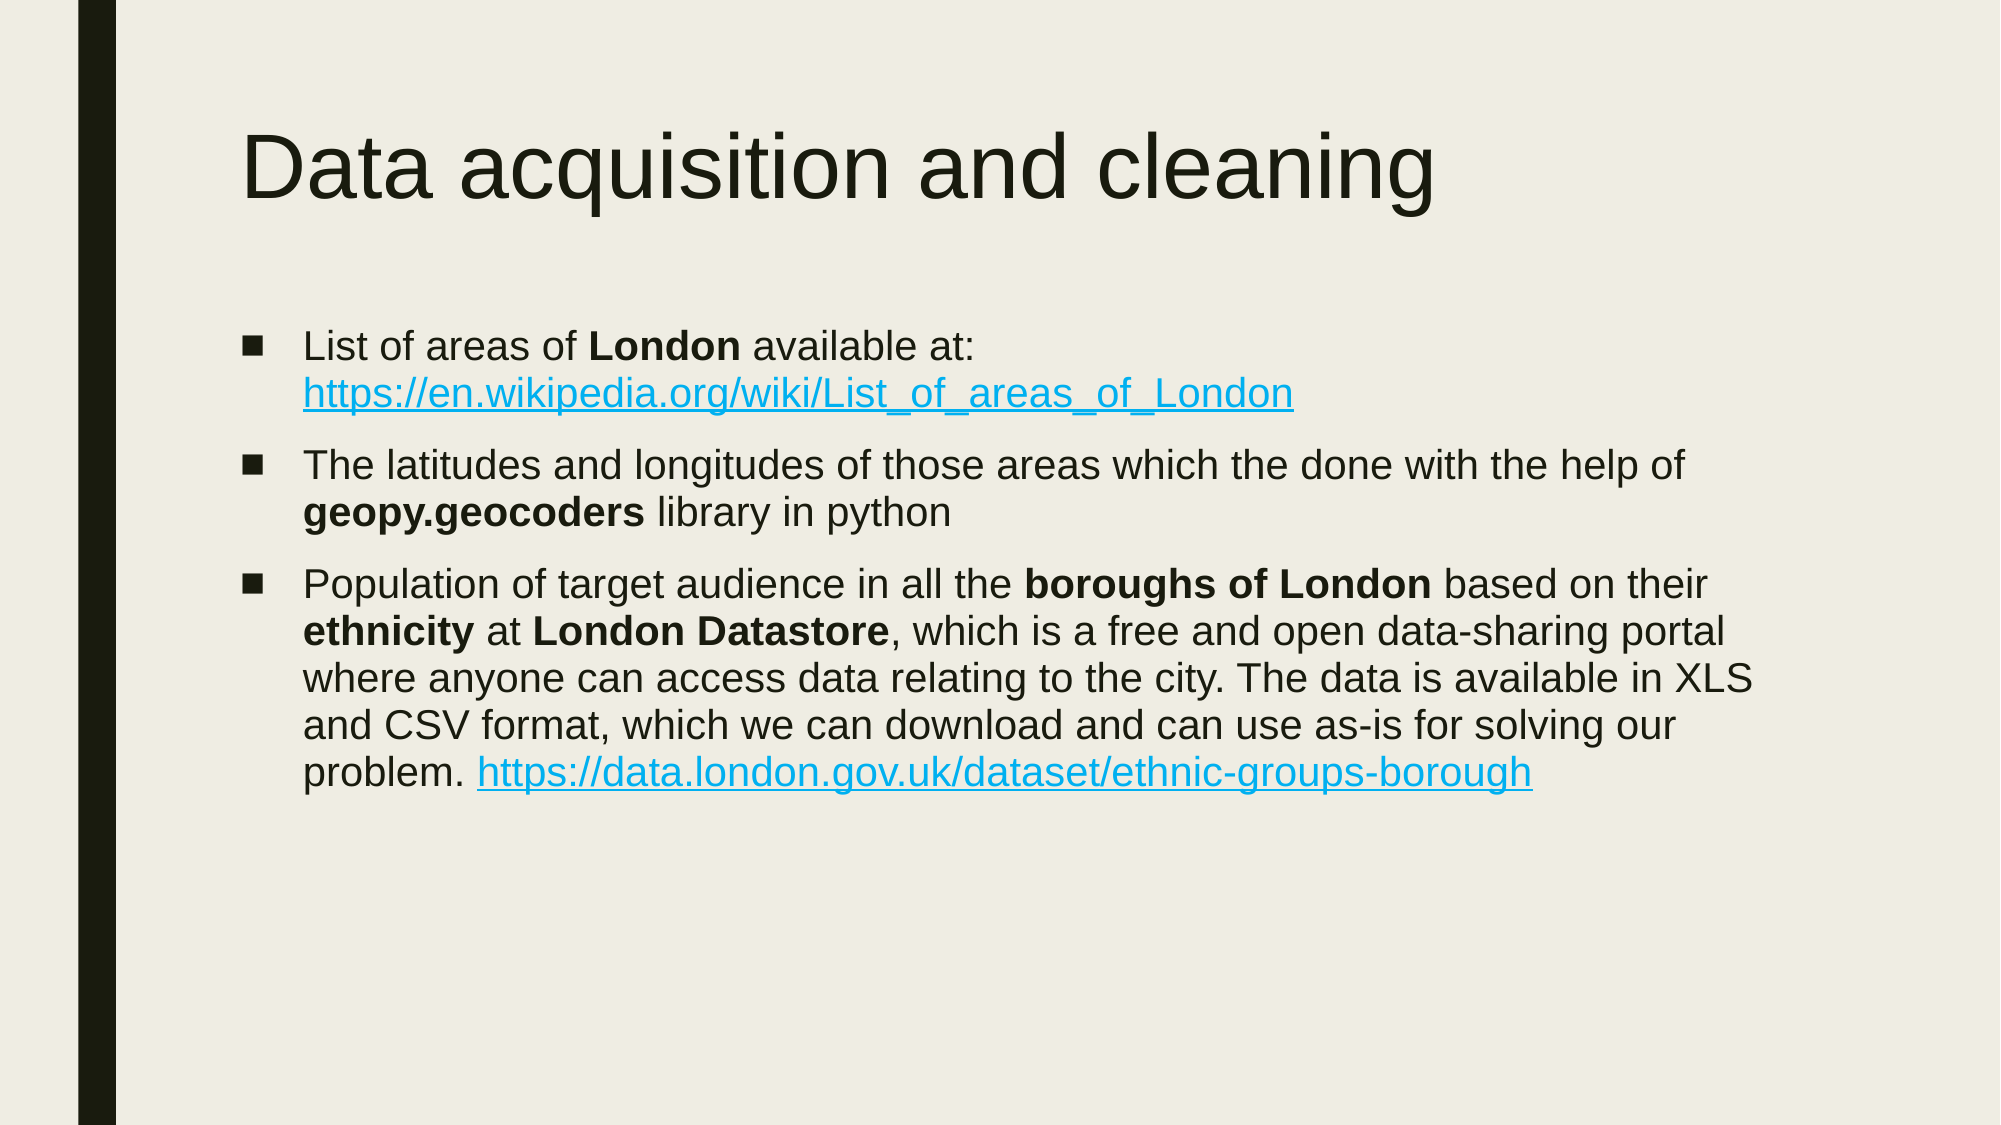

# Data acquisition and cleaning
List of areas of London available at: https://en.wikipedia.org/wiki/List_of_areas_of_London
The latitudes and longitudes of those areas which the done with the help of geopy.geocoders library in python
Population of target audience in all the boroughs of London based on their ethnicity at London Datastore, which is a free and open data-sharing portal where anyone can access data relating to the city. The data is available in XLS and CSV format, which we can download and can use as-is for solving our problem. https://data.london.gov.uk/dataset/ethnic-groups-borough